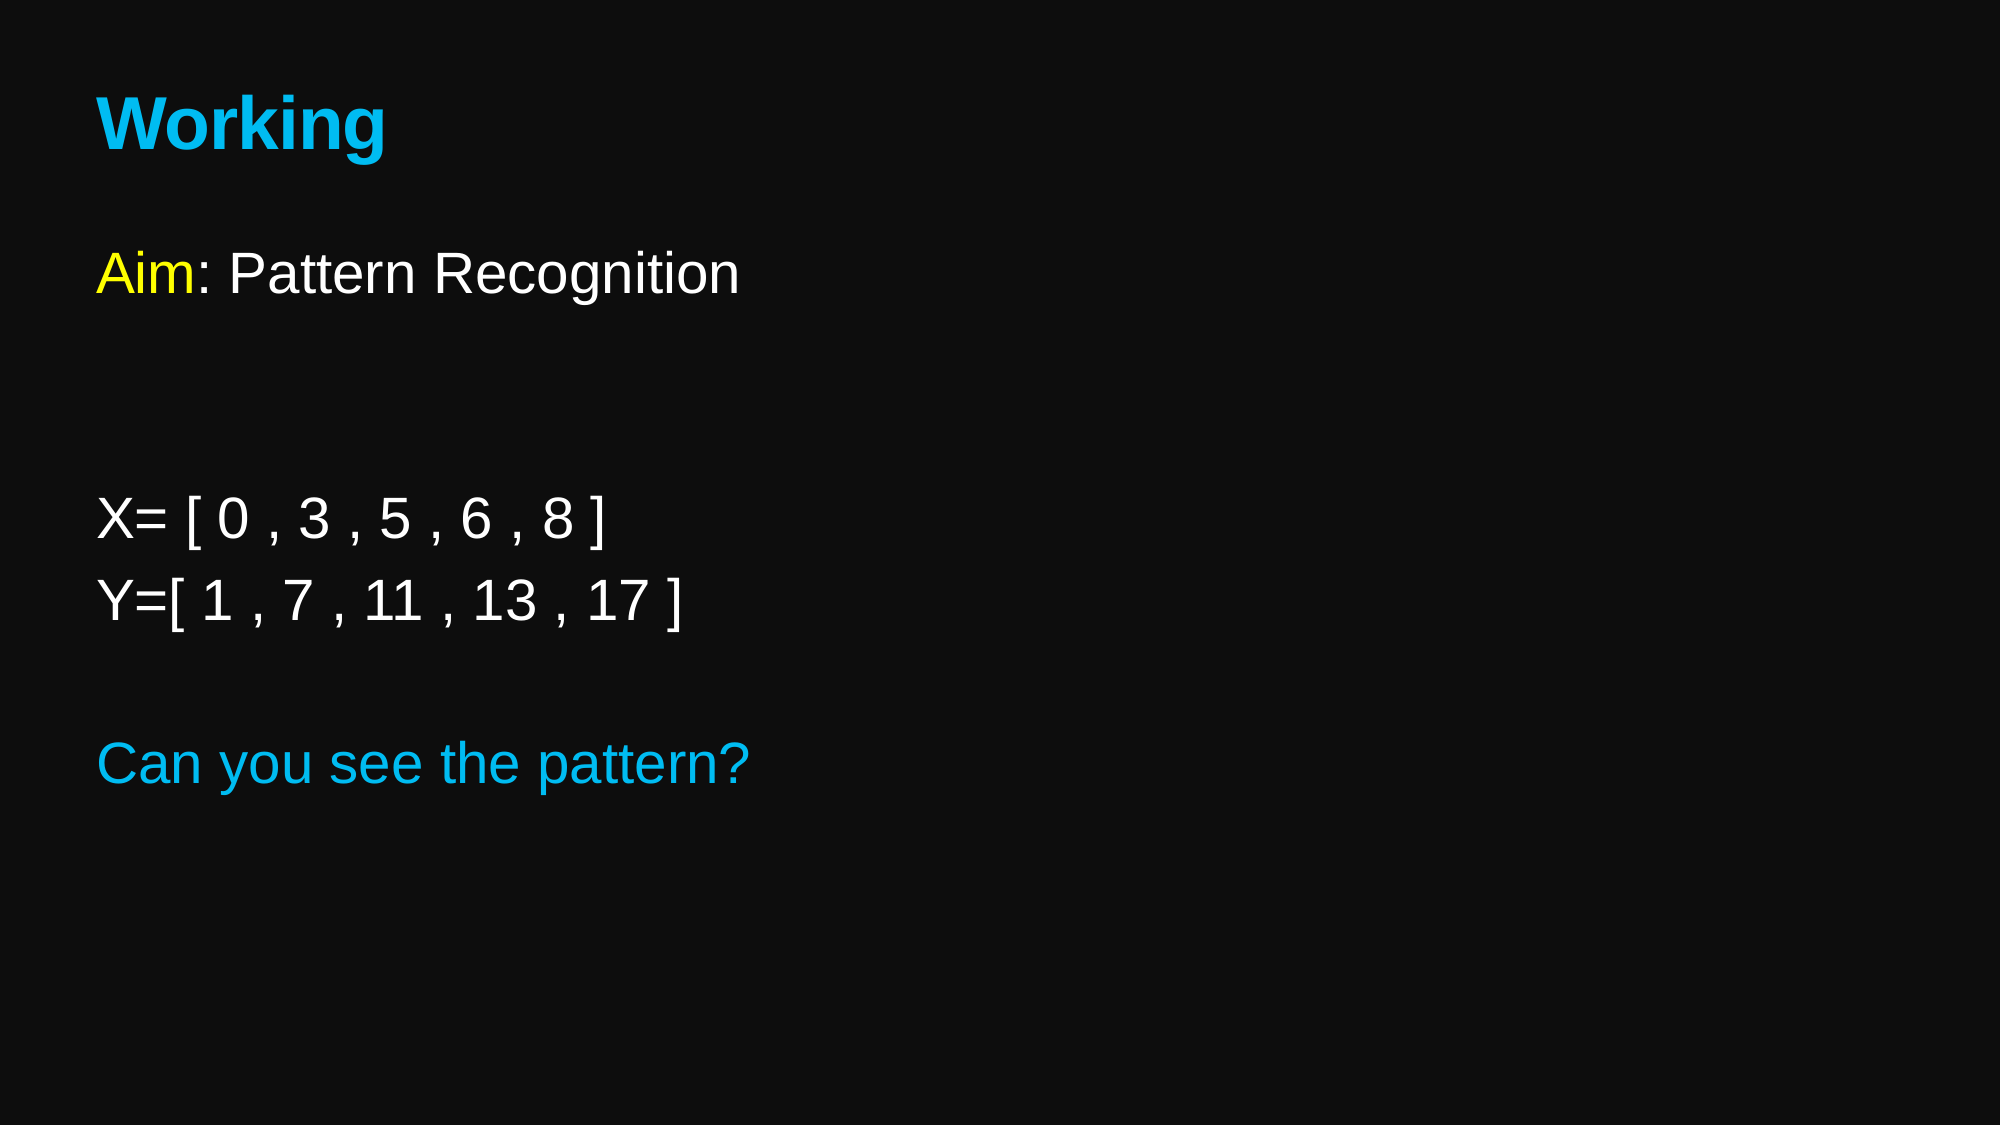

# Working
Aim: Pattern Recognition

X= [ 0 , 3 , 5 , 6 , 8 ]
Y=[ 1 , 7 , 11 , 13 , 17 ]

Can you see the pattern?